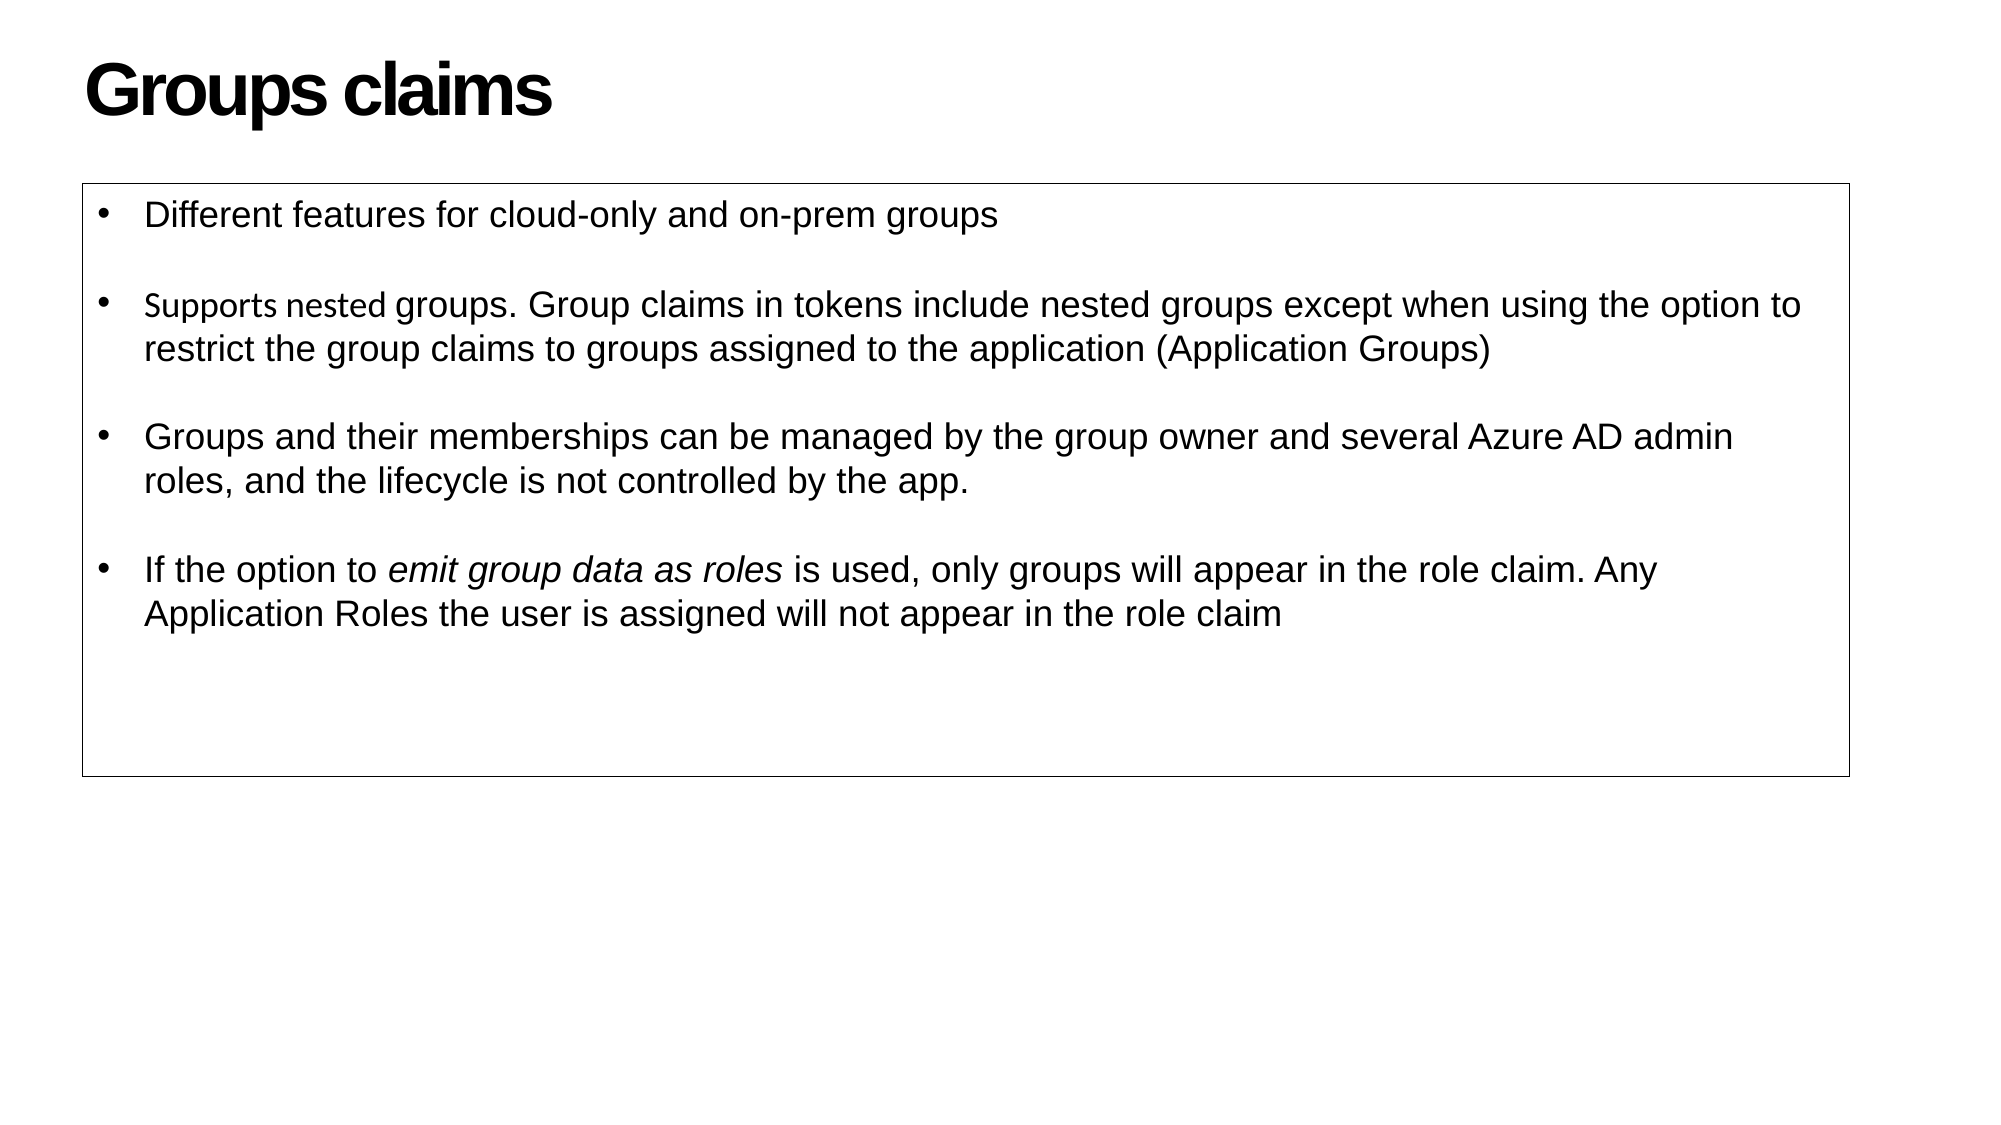

# Groups claims
Different features for cloud-only and on-prem groups

Supports nested groups. Group claims in tokens include nested groups except when using the option to restrict the group claims to groups assigned to the application (Application Groups)

Groups and their memberships can be managed by the group owner and several Azure AD admin roles, and the lifecycle is not controlled by the app.

If the option to emit group data as roles is used, only groups will appear in the role claim. Any Application Roles the user is assigned will not appear in the role claim